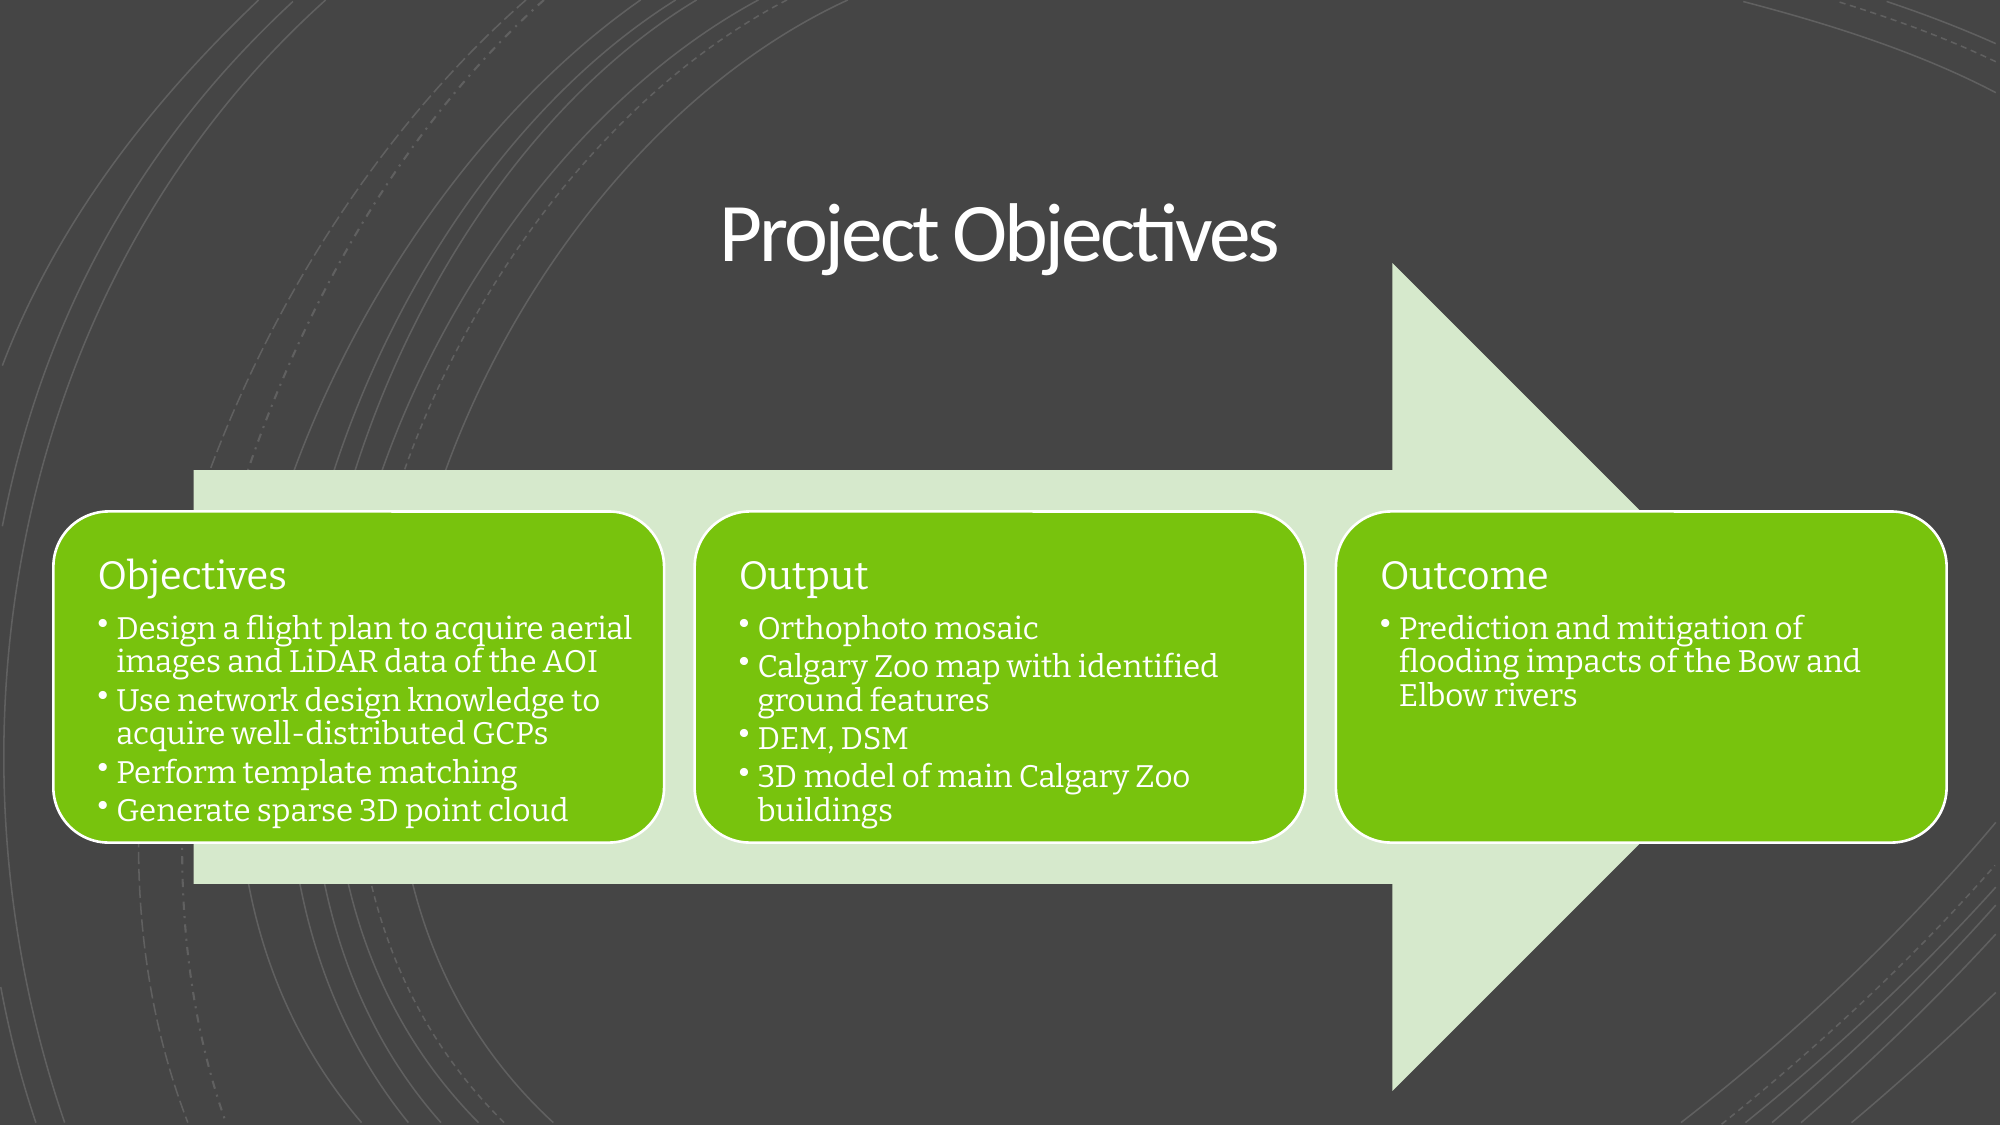

# Project Objectives
Objectives
Design a flight plan to acquire aerial images and LiDAR data of the AOI
Use network design knowledge to acquire well-distributed GCPs
Perform template matching
Generate sparse 3D point cloud
Output
Orthophoto mosaic
Calgary Zoo map with identified ground features
DEM, DSM
3D model of main Calgary Zoo buildings
Outcome
Prediction and mitigation of flooding impacts of the Bow and Elbow rivers